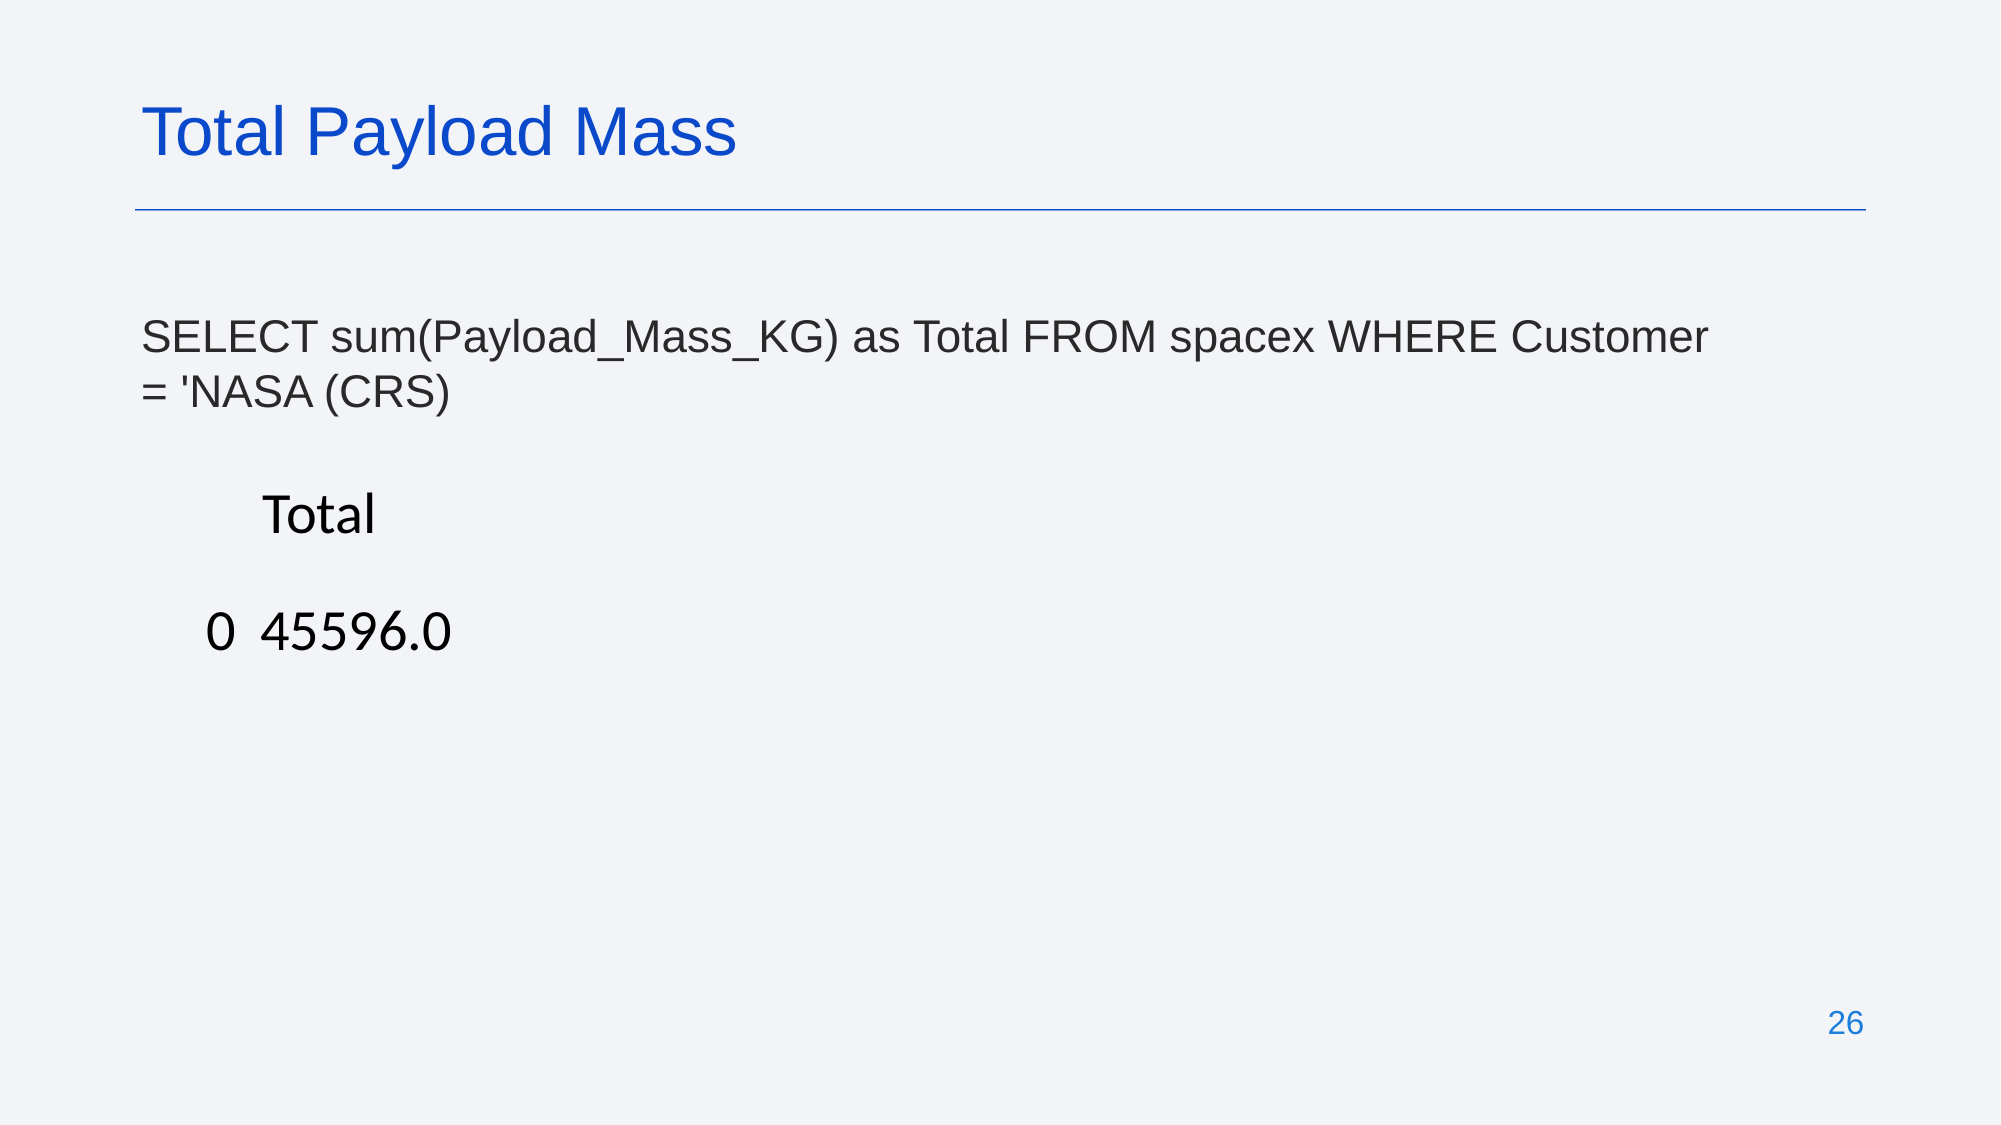

Total Payload Mass
SELECT sum(Payload_Mass_KG) as Total FROM spacex WHERE Customer = 'NASA (CRS)

|  | Total |
| --- | --- |
| 0 | 45596.0 |
26